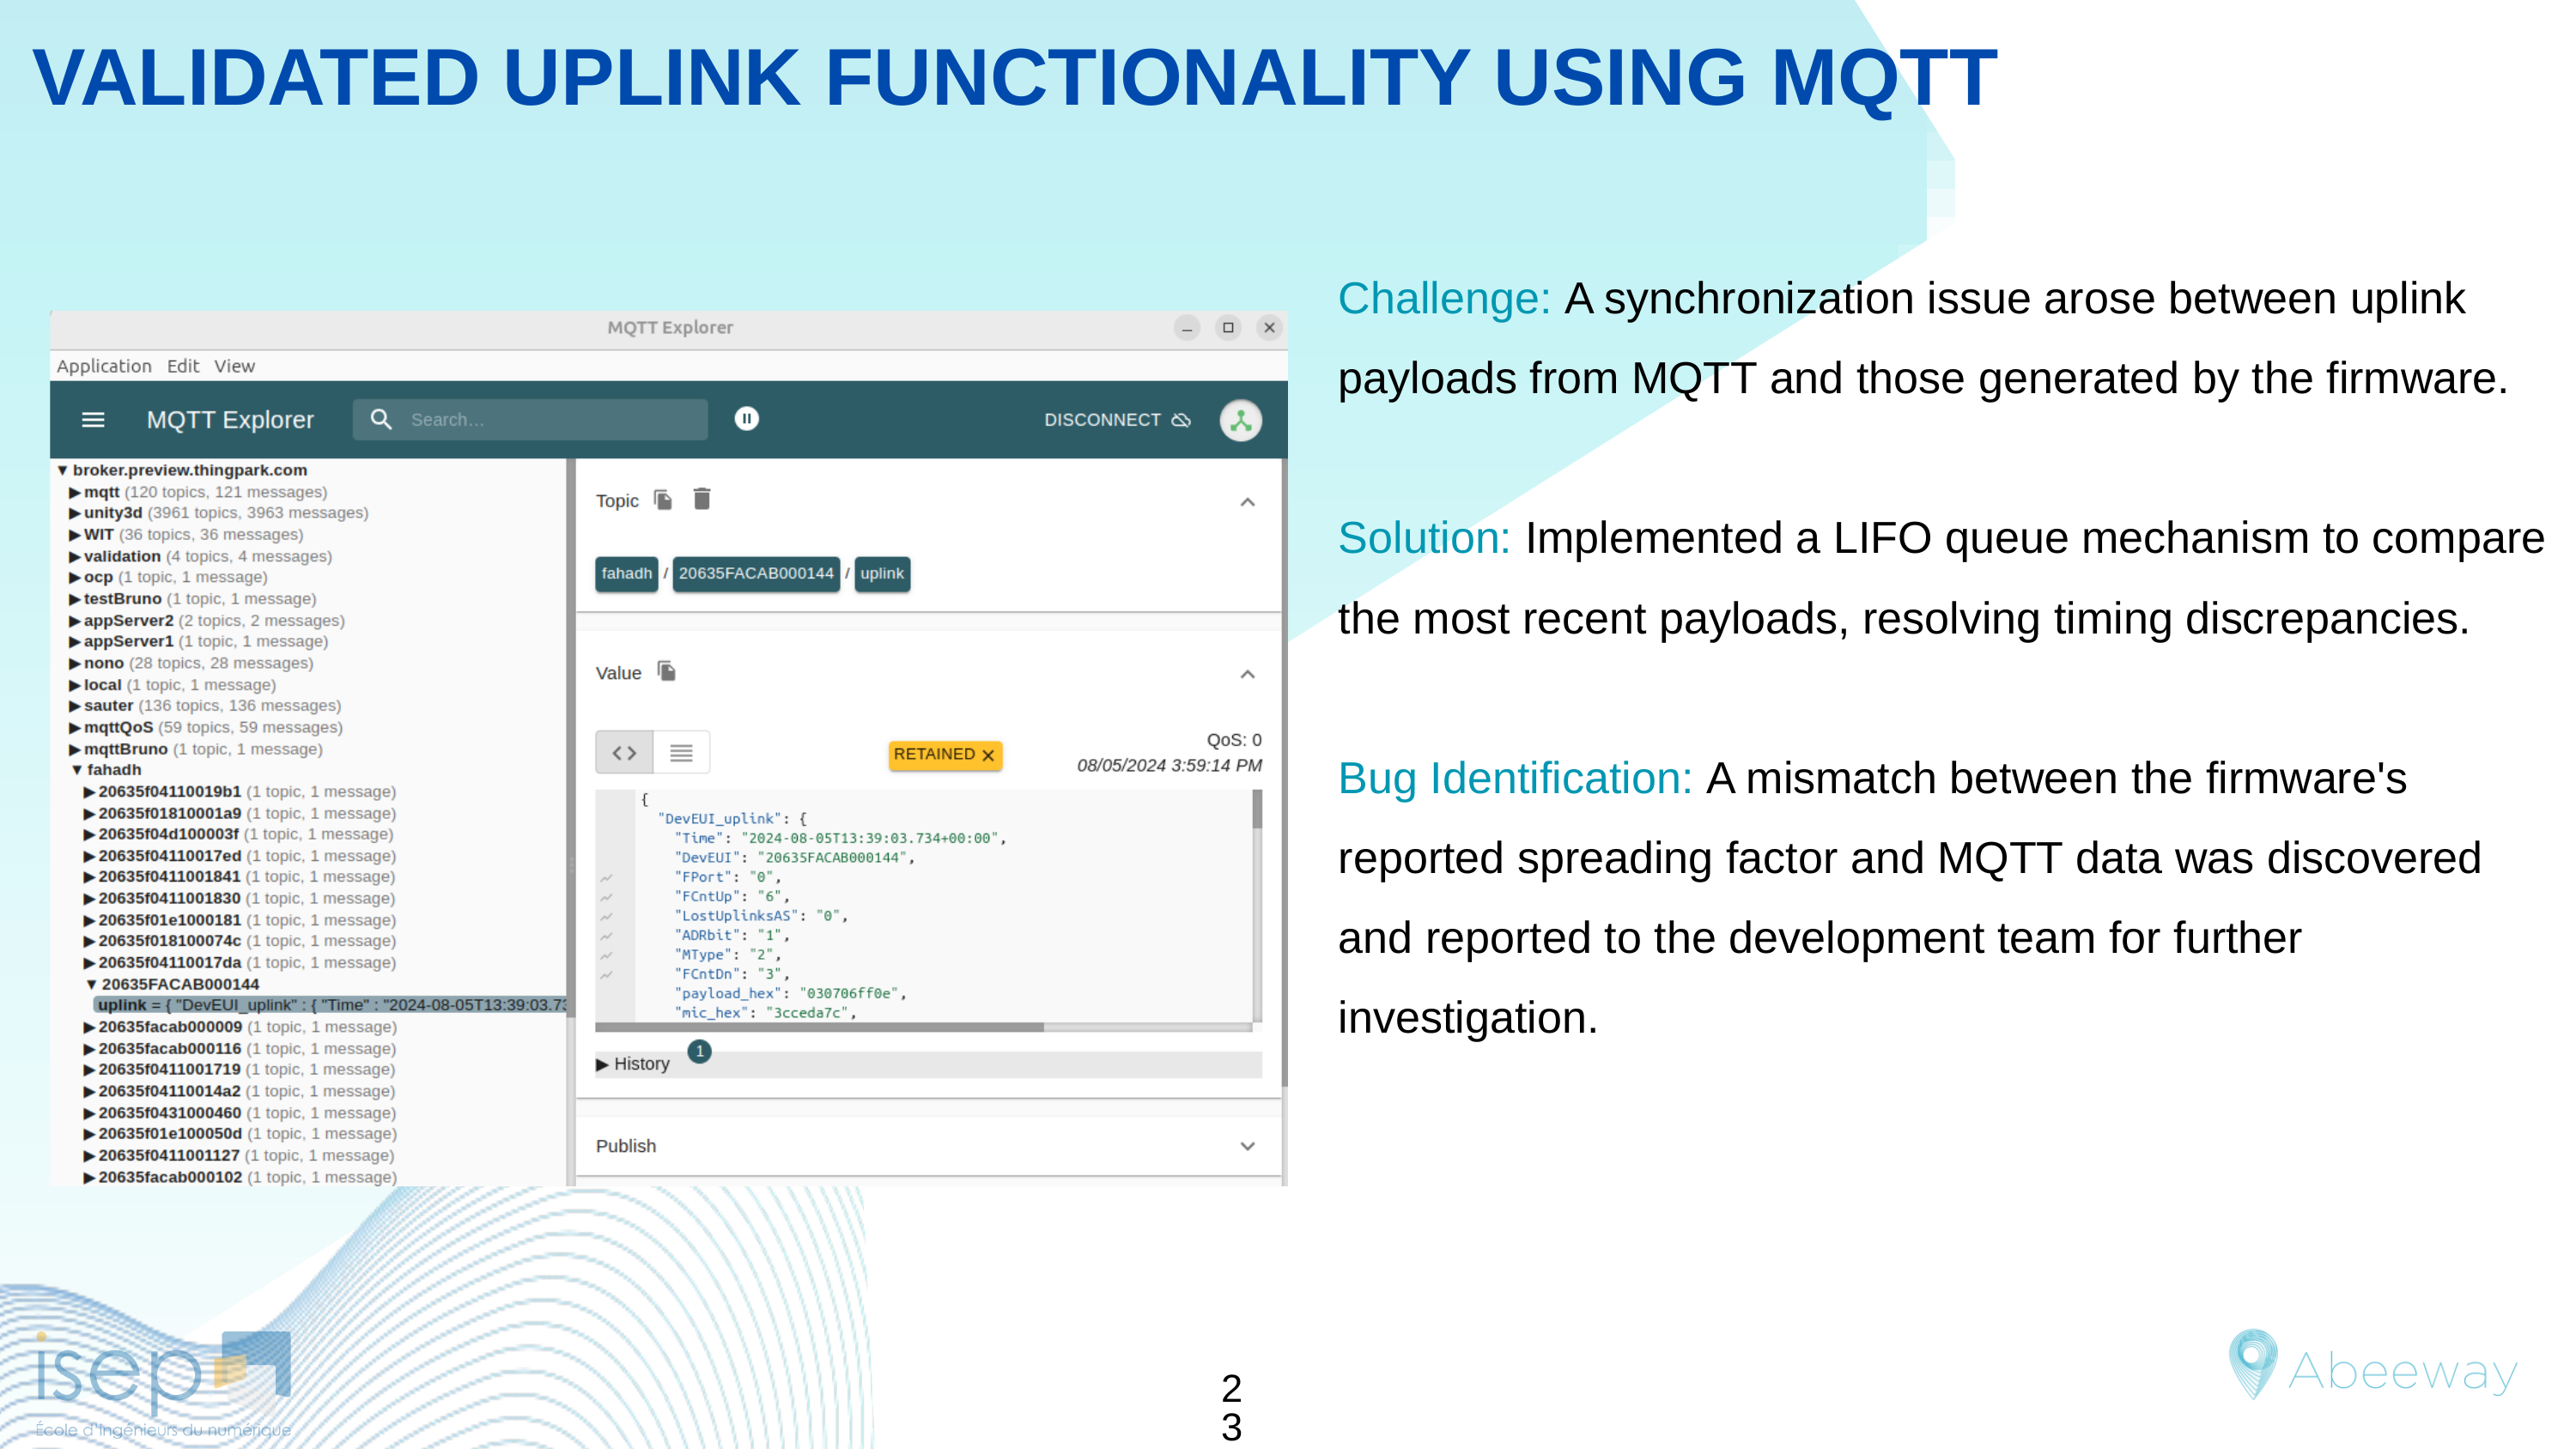

VALIDATED UPLINK FUNCTIONALITY USING MQTT
Challenge: A synchronization issue arose between uplink payloads from MQTT and those generated by the firmware.

Solution: Implemented a LIFO queue mechanism to compare the most recent payloads, resolving timing discrepancies.

Bug Identification: A mismatch between the firmware's reported spreading factor and MQTT data was discovered and reported to the development team for further investigation.

23